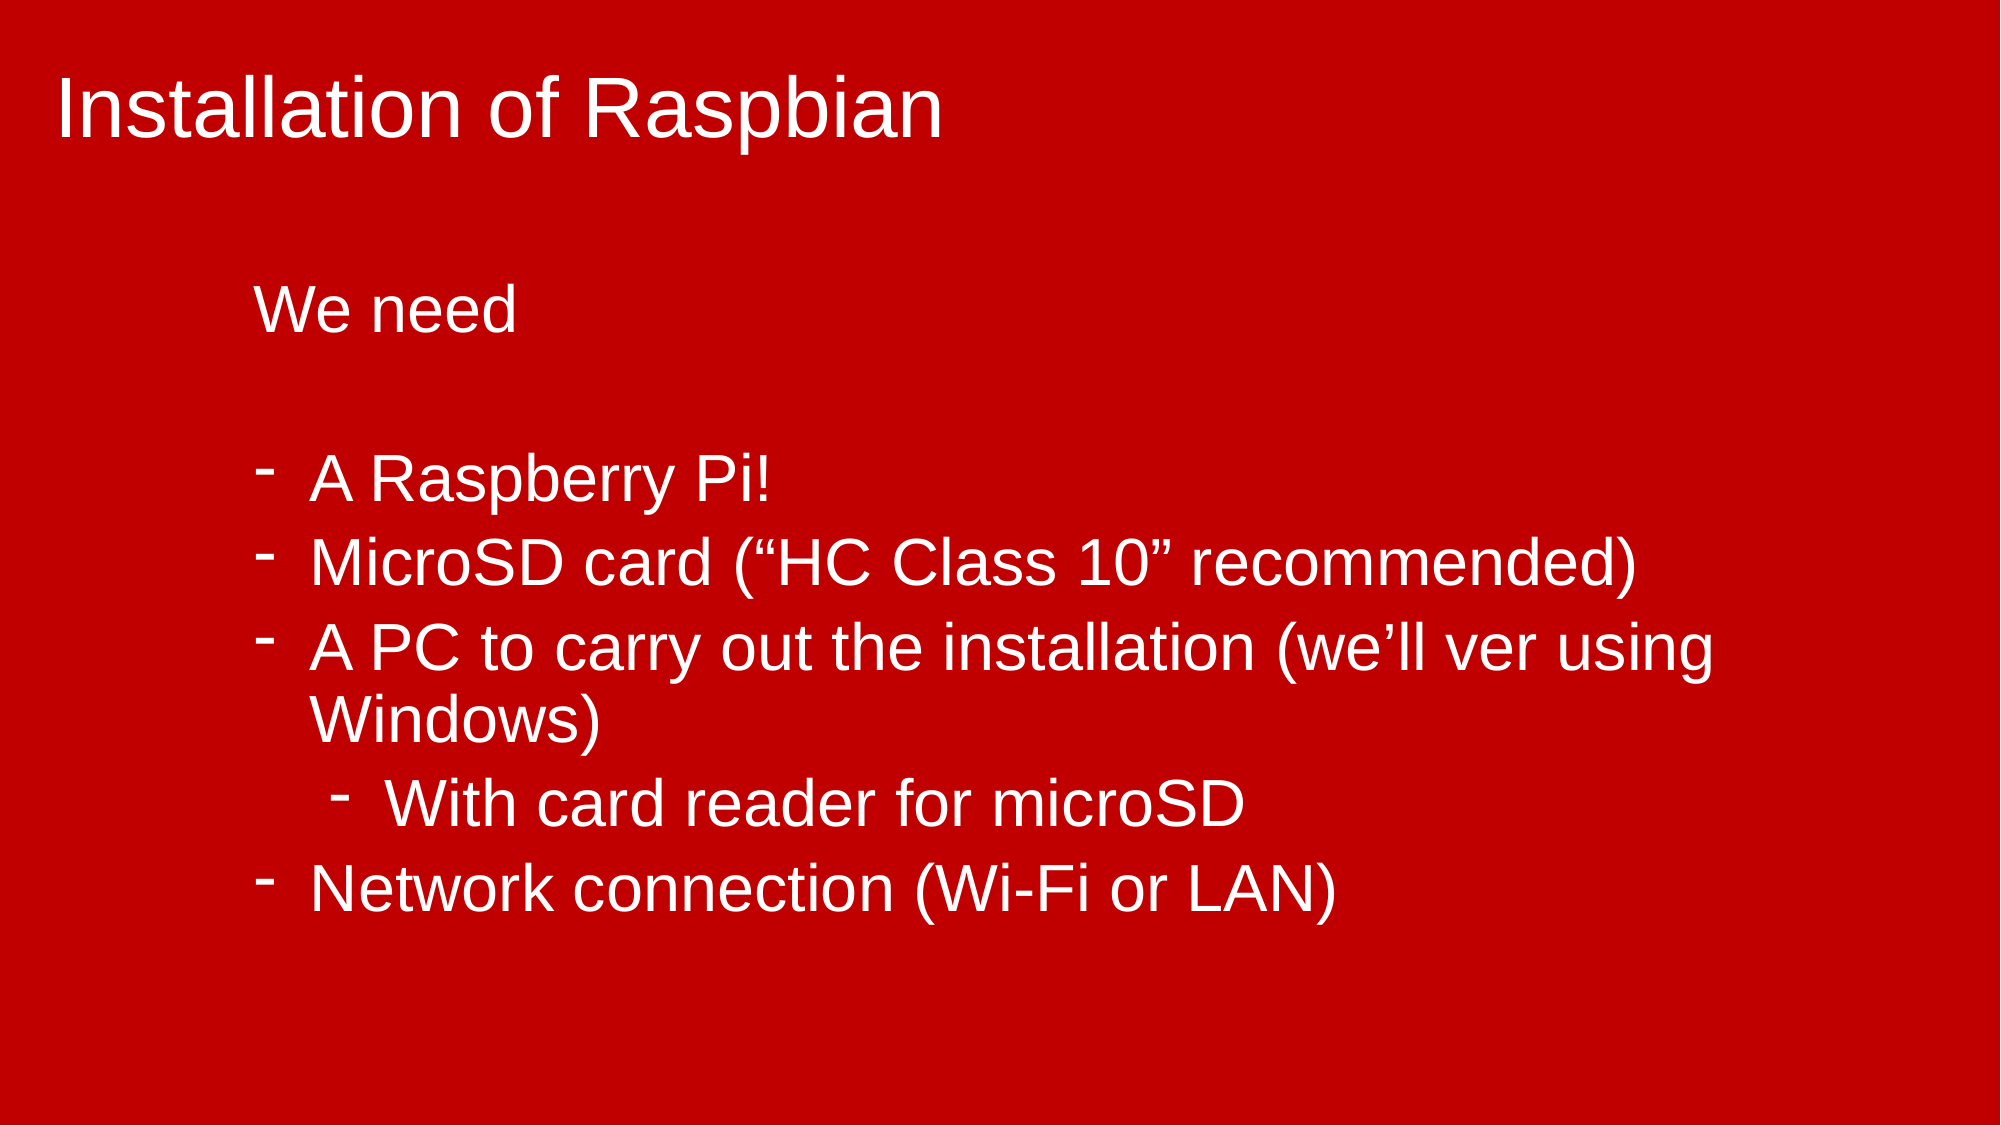

Installation of Raspbian
We need

A Raspberry Pi!
MicroSD card (“HC Class 10” recommended)
A PC to carry out the installation (we’ll ver using Windows)
With card reader for microSD
Network connection (Wi-Fi or LAN)